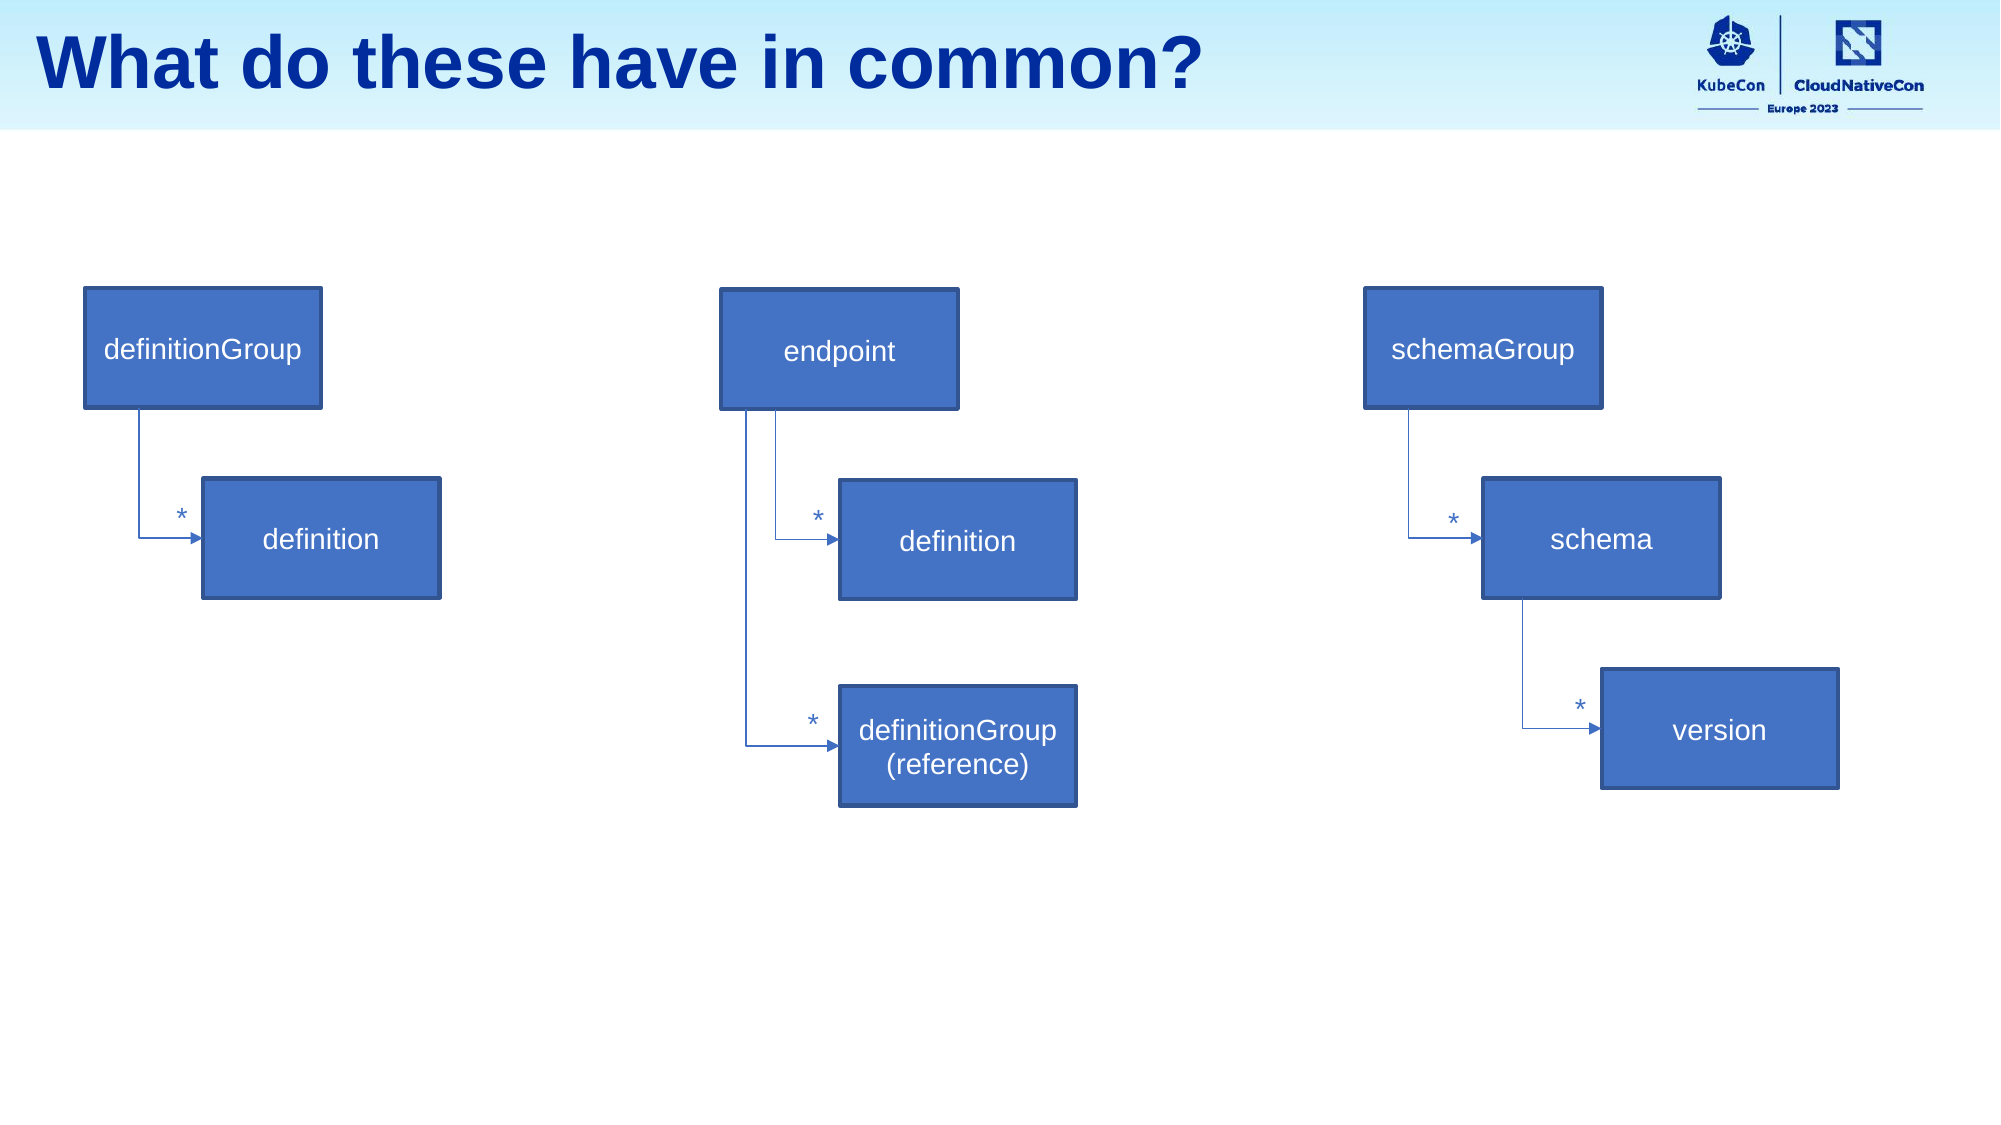

What do these have in common?
definitionGroup
definition
*
schemaGroup
schema
*
version
*
endpoint
definition
*
definitionGroup
(reference)
*